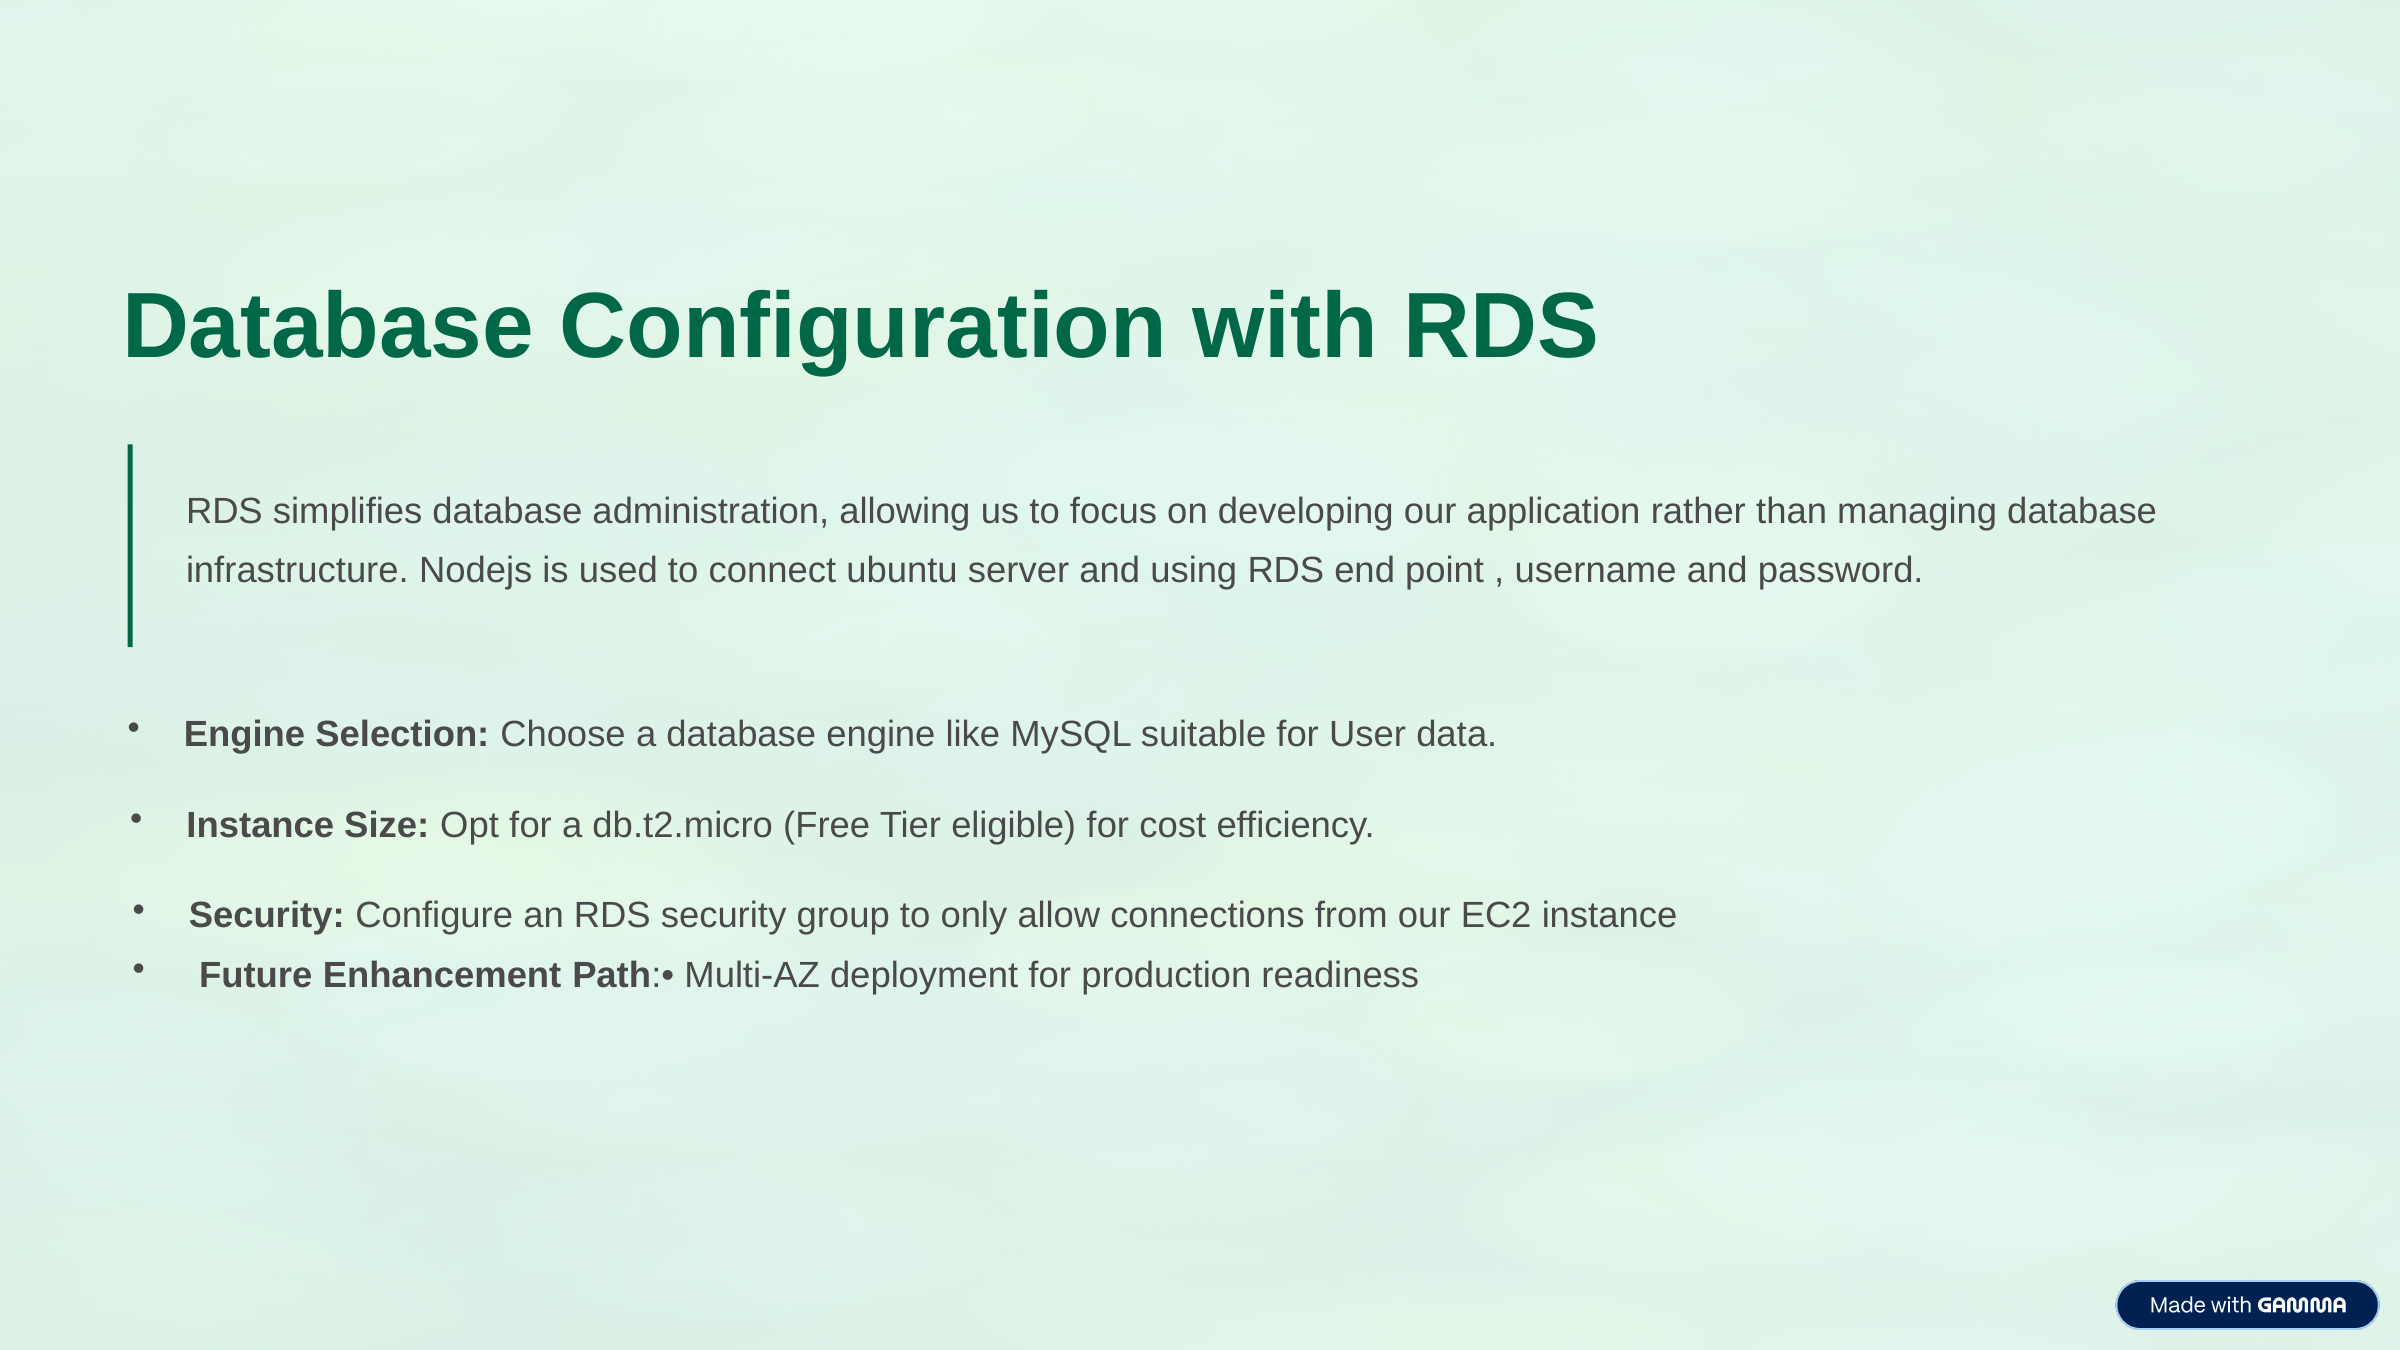

Database Configuration with RDS

RDS simplifies database administration, allowing us to focus on developing our application rather than managing database infrastructure. Nodejs is used to connect ubuntu server and using RDS end point , username and password.
Engine Selection: Choose a database engine like MySQL suitable for User data.
Instance Size: Opt for a db.t2.micro (Free Tier eligible) for cost efficiency.
Security: Configure an RDS security group to only allow connections from our EC2 instance
 Future Enhancement Path:• Multi-AZ deployment for production readiness